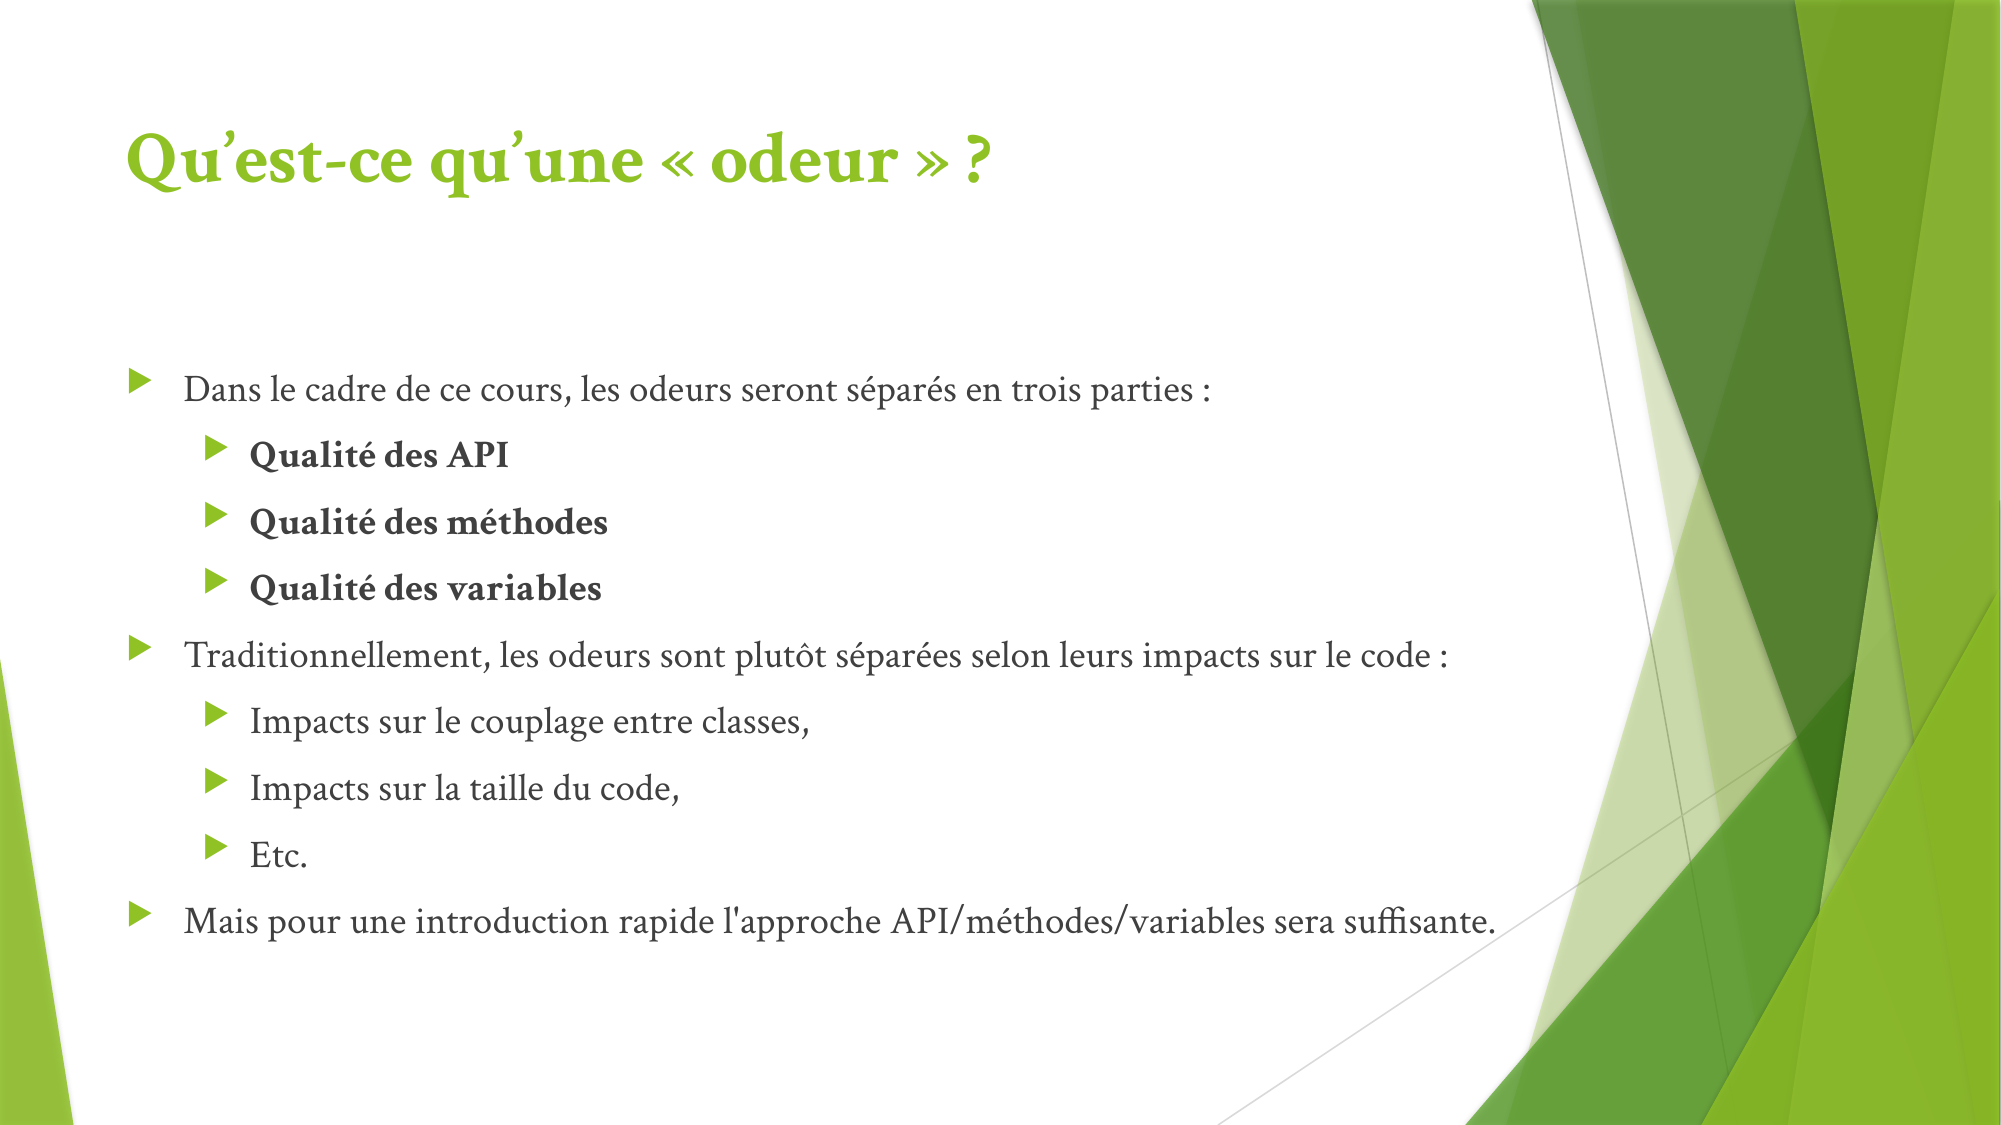

# Qu’est-ce qu’une « odeur » ?
Dans le cadre de ce cours, les odeurs seront séparés en trois parties :
Qualité des API
Qualité des méthodes
Qualité des variables
Traditionnellement, les odeurs sont plutôt séparées selon leurs impacts sur le code :
Impacts sur le couplage entre classes,
Impacts sur la taille du code,
Etc.
Mais pour une introduction rapide l'approche API/méthodes/variables sera suffisante.